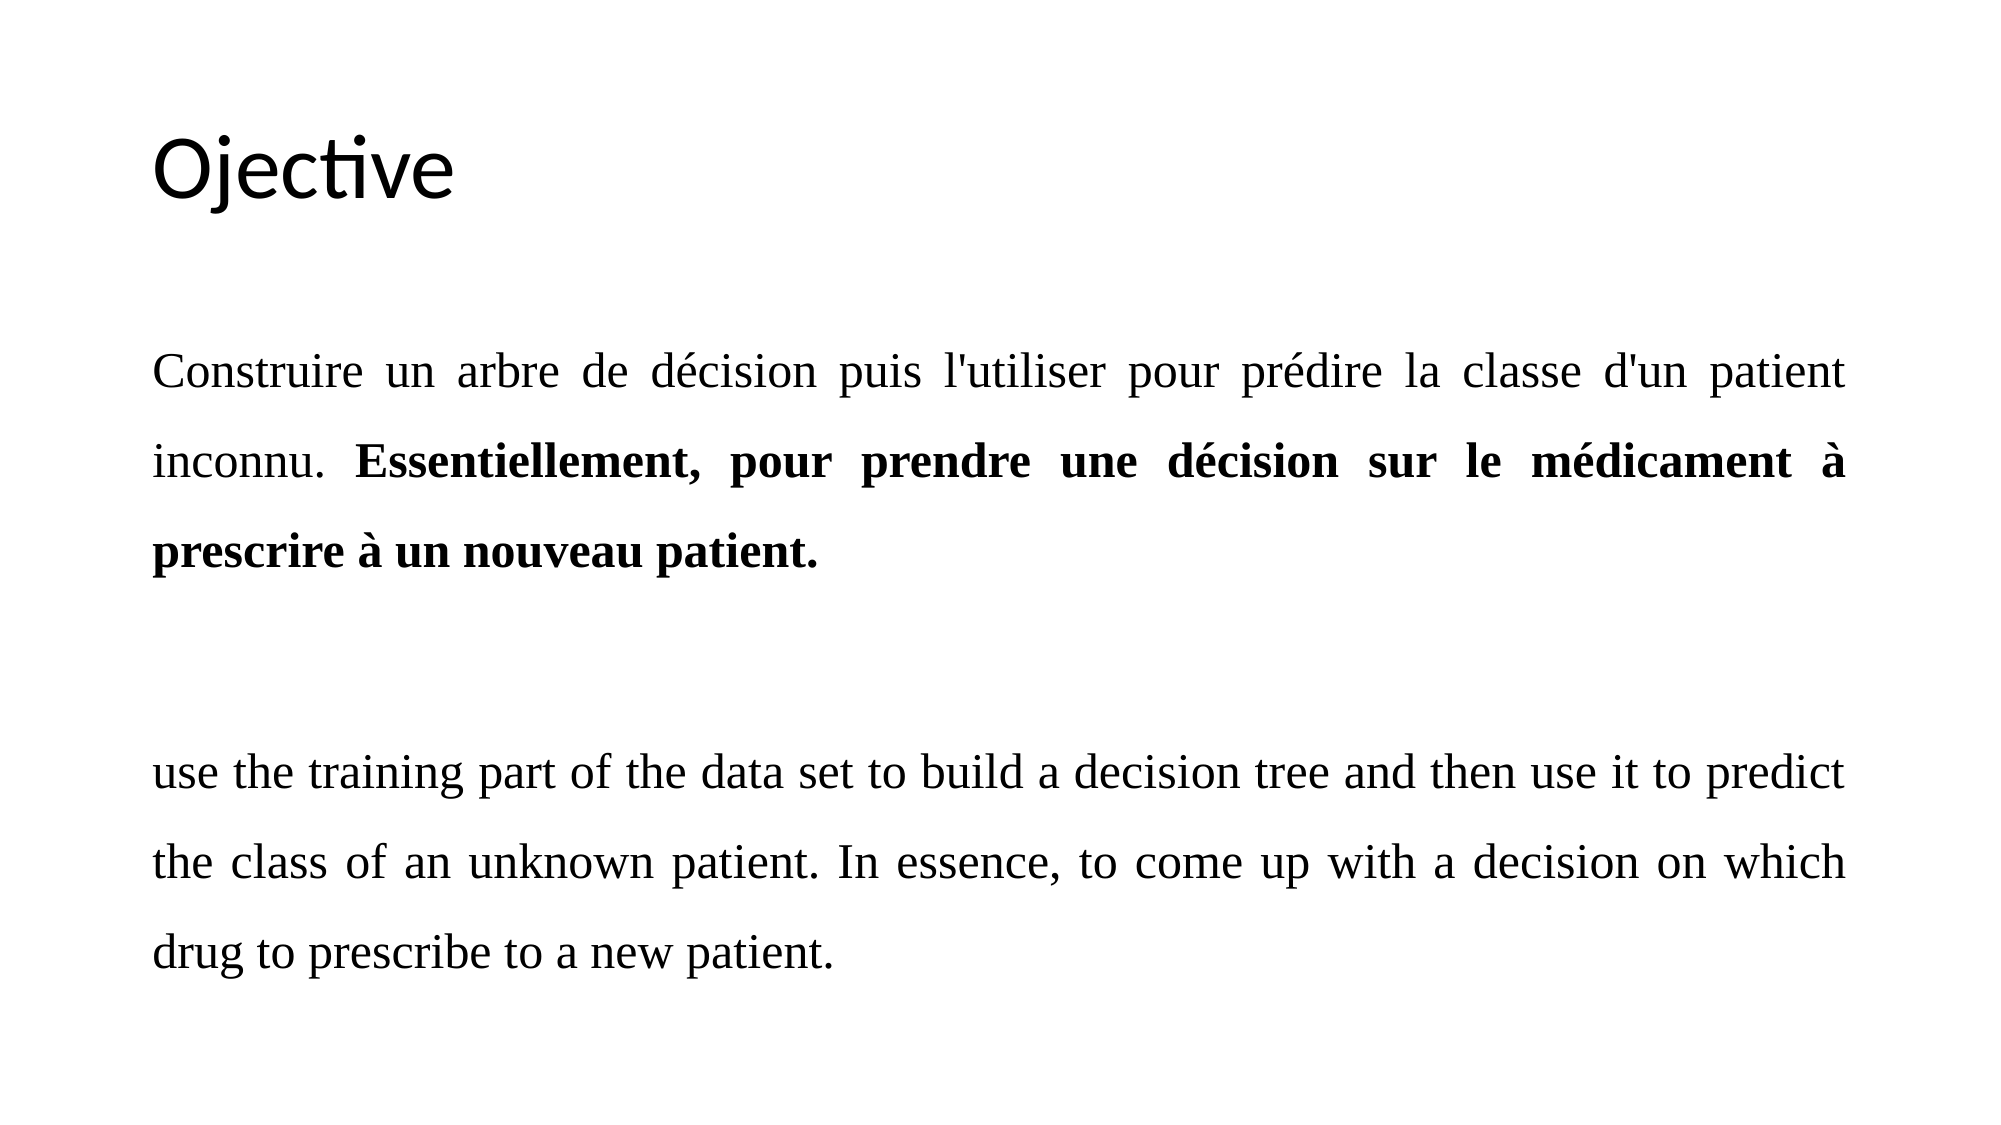

# Ojective
Construire un arbre de décision puis l'utiliser pour prédire la classe d'un patient inconnu. Essentiellement, pour prendre une décision sur le médicament à prescrire à un nouveau patient.

use the training part of the data set to build a decision tree and then use it to predict the class of an unknown patient. In essence, to come up with a decision on which drug to prescribe to a new patient.